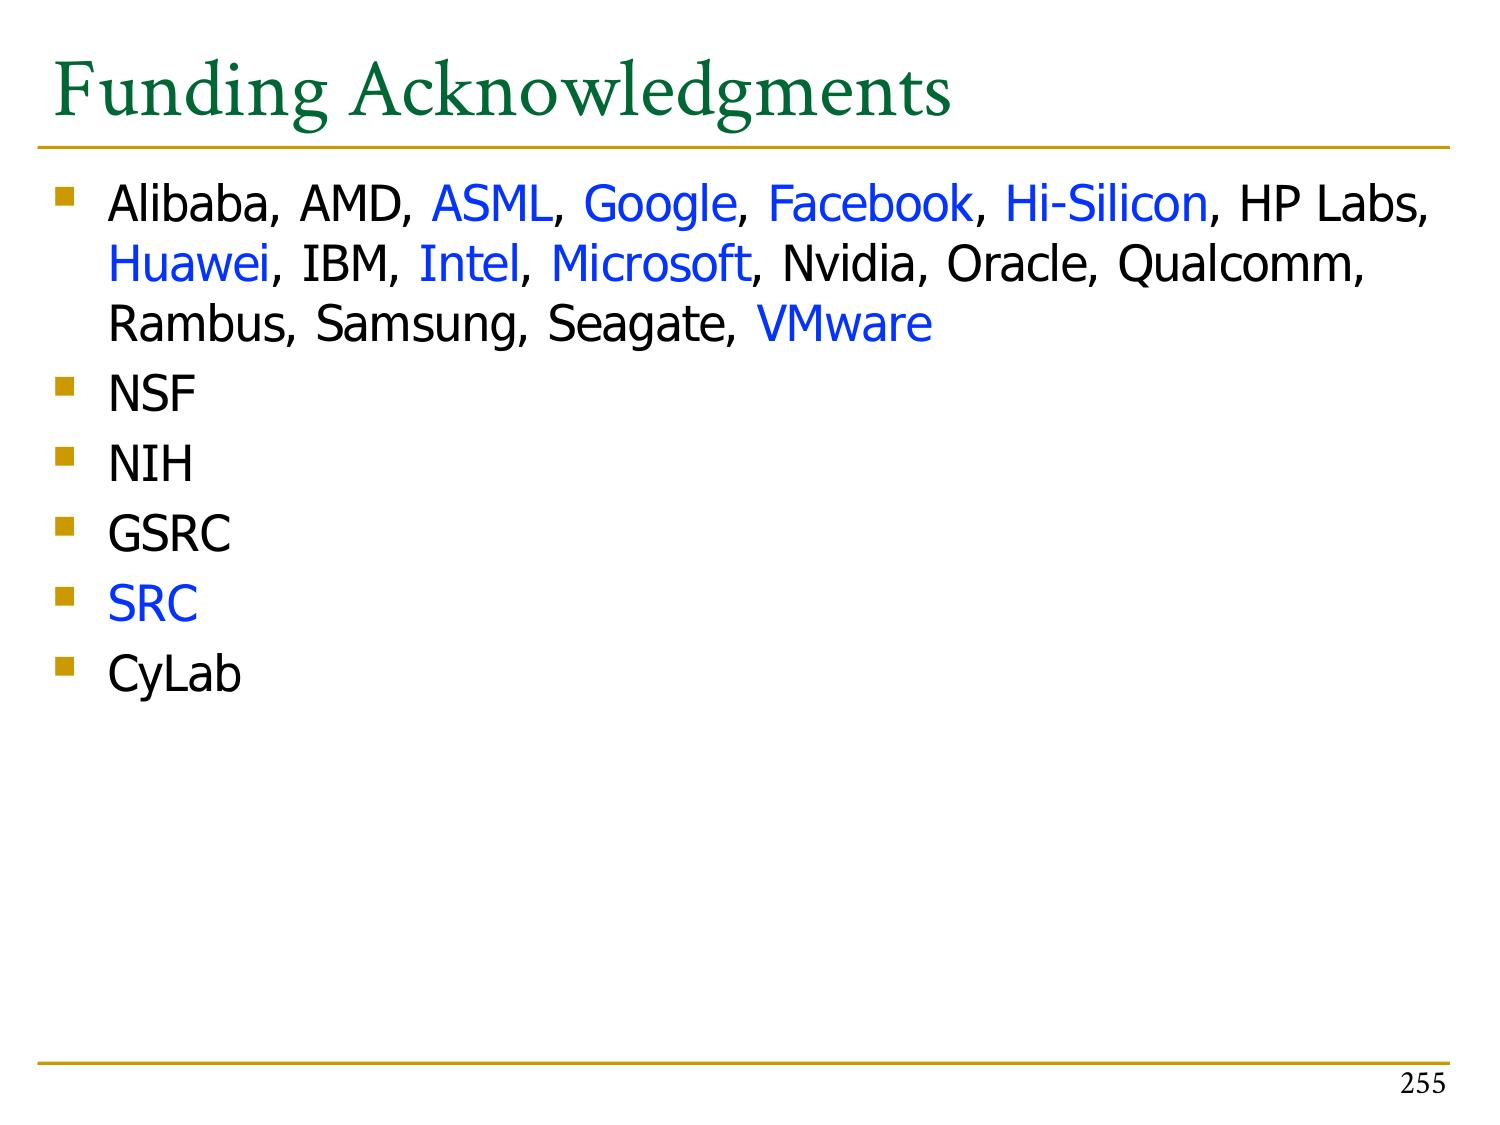

# Funding Acknowledgments
Alibaba, AMD, ASML, Google, Facebook, Hi-Silicon, HP Labs, Huawei, IBM, Intel, Microsoft, Nvidia, Oracle, Qualcomm, Rambus, Samsung, Seagate, VMware
NSF
NIH
GSRC
SRC
CyLab
255